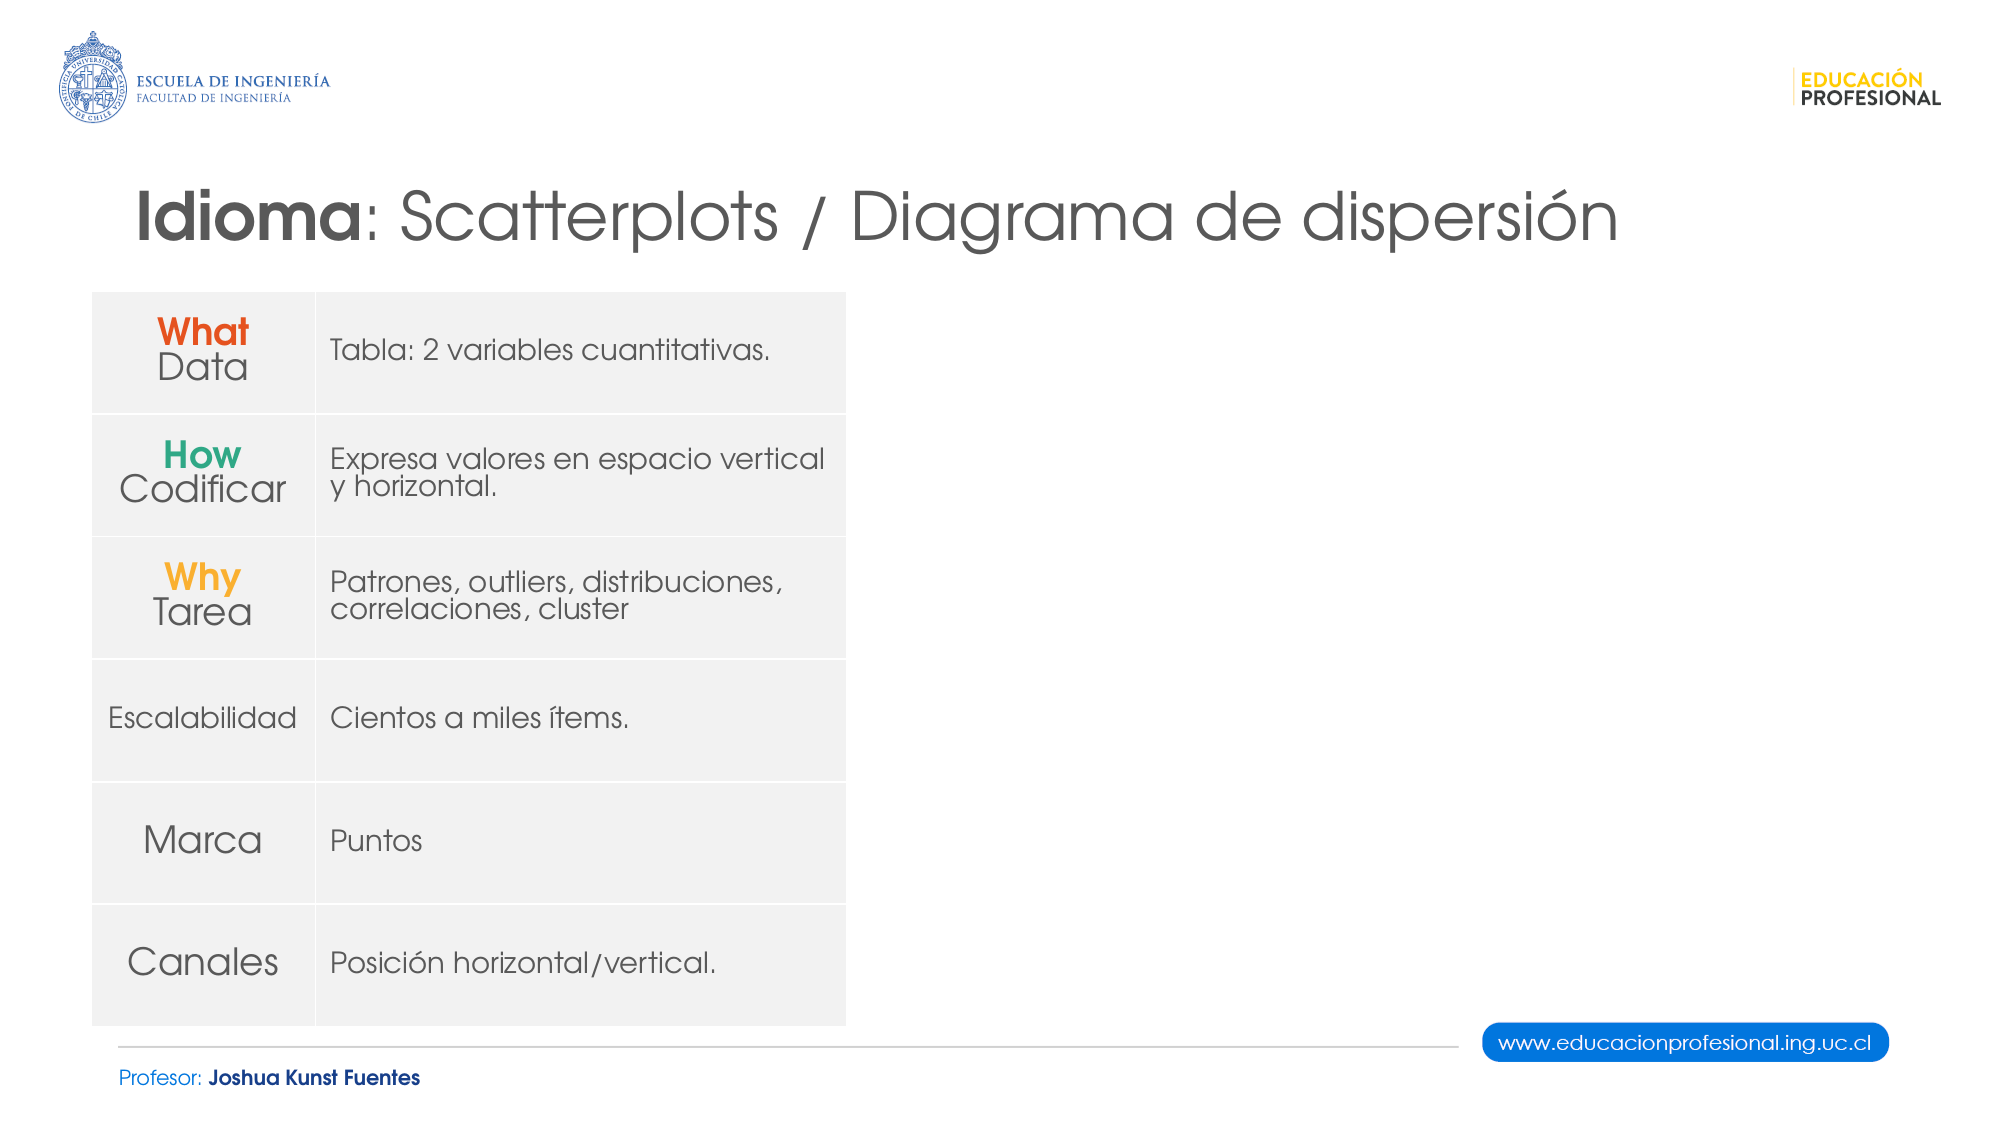

Idioma: Scatterplots / Diagrama de dispersión
| What Data | Tabla: 2 variables cuantitativas. |
| --- | --- |
| How Codificar | Expresa valores en espacio vertical y horizontal. |
| Why Tarea | Patrones, outliers, distribuciones, correlaciones, cluster |
| Escalabilidad | Cientos a miles ítems. |
| Marca | Puntos |
| Canales | Posición horizontal/vertical. |